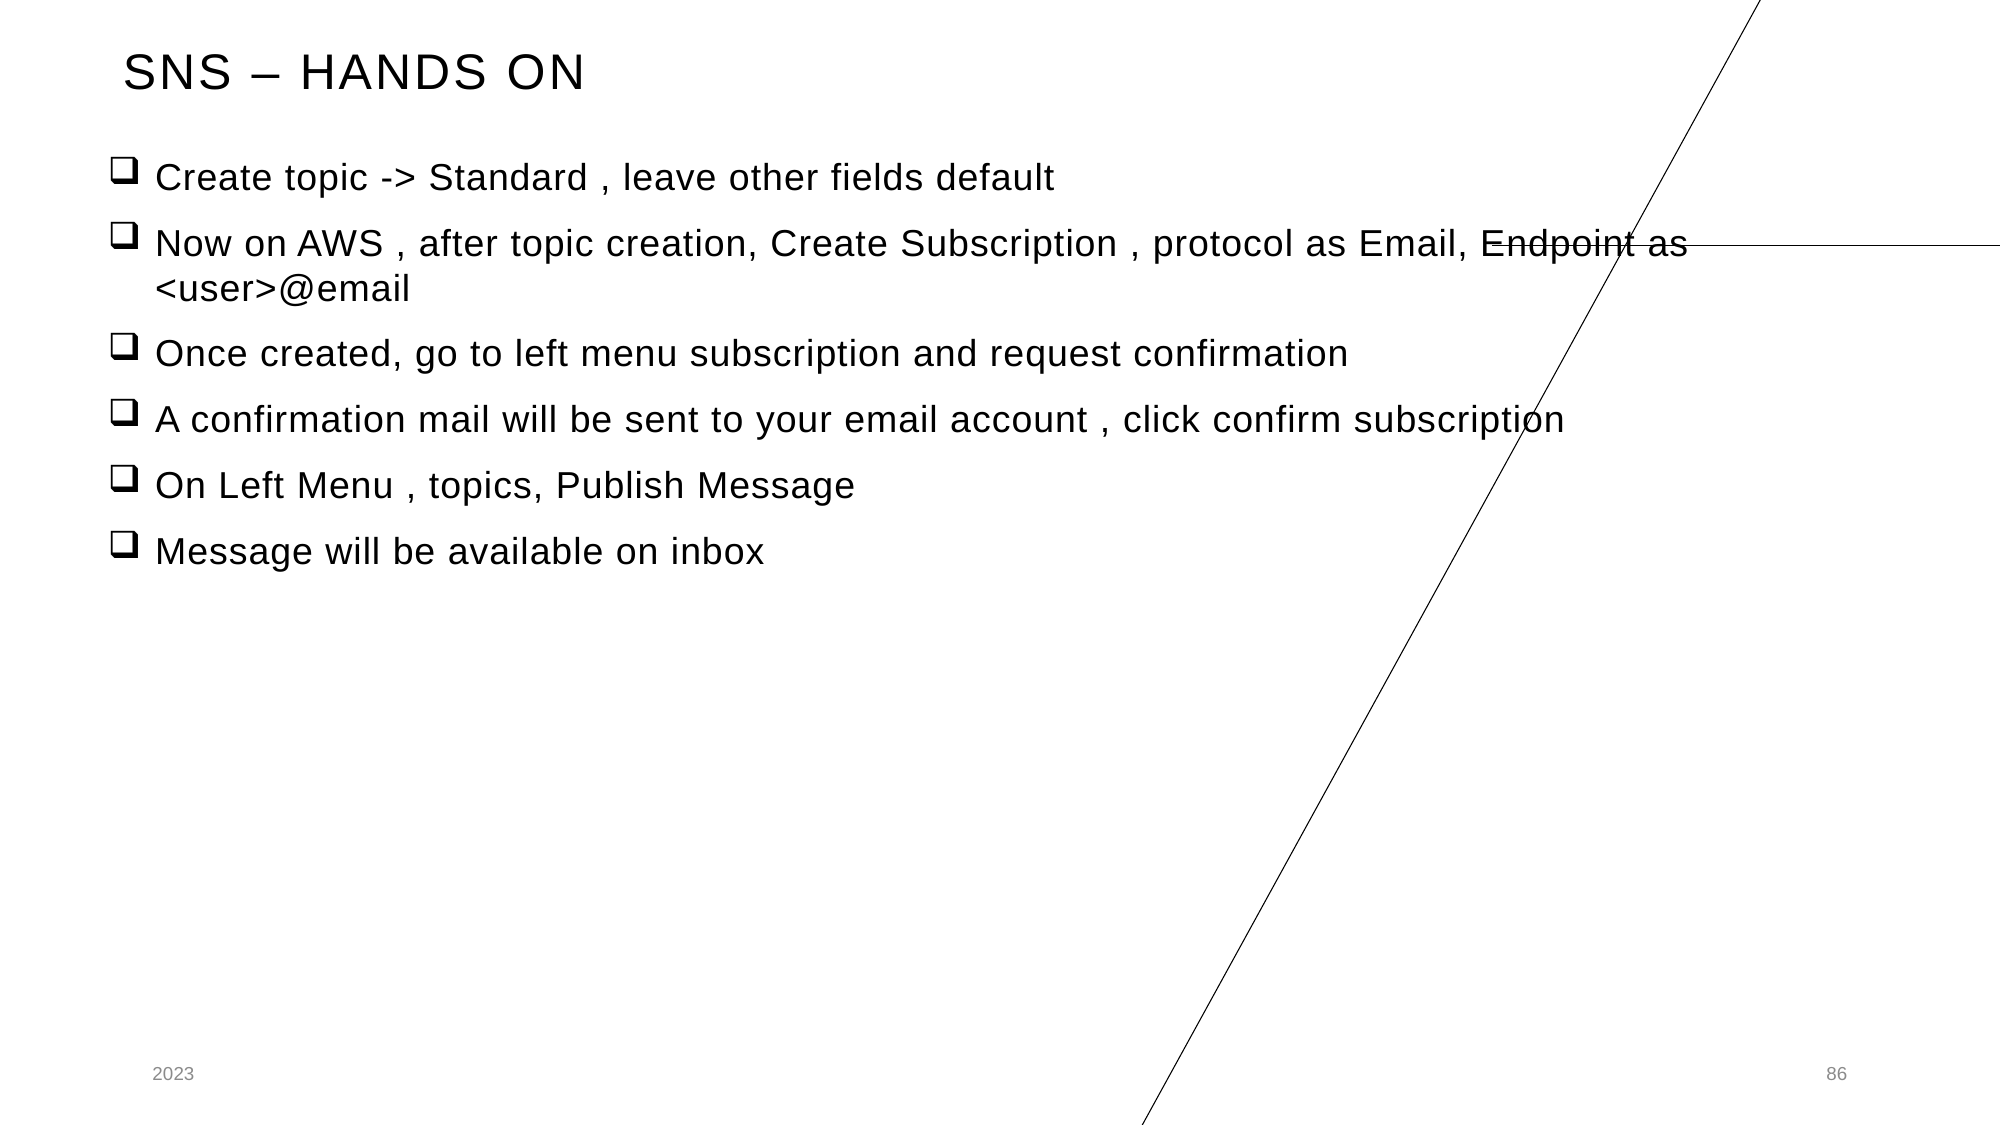

# SNS – Hands on
Create topic -> Standard , leave other fields default
Now on AWS , after topic creation, Create Subscription , protocol as Email, Endpoint as <user>@email
Once created, go to left menu subscription and request confirmation
A confirmation mail will be sent to your email account , click confirm subscription
On Left Menu , topics, Publish Message
Message will be available on inbox

2023
86